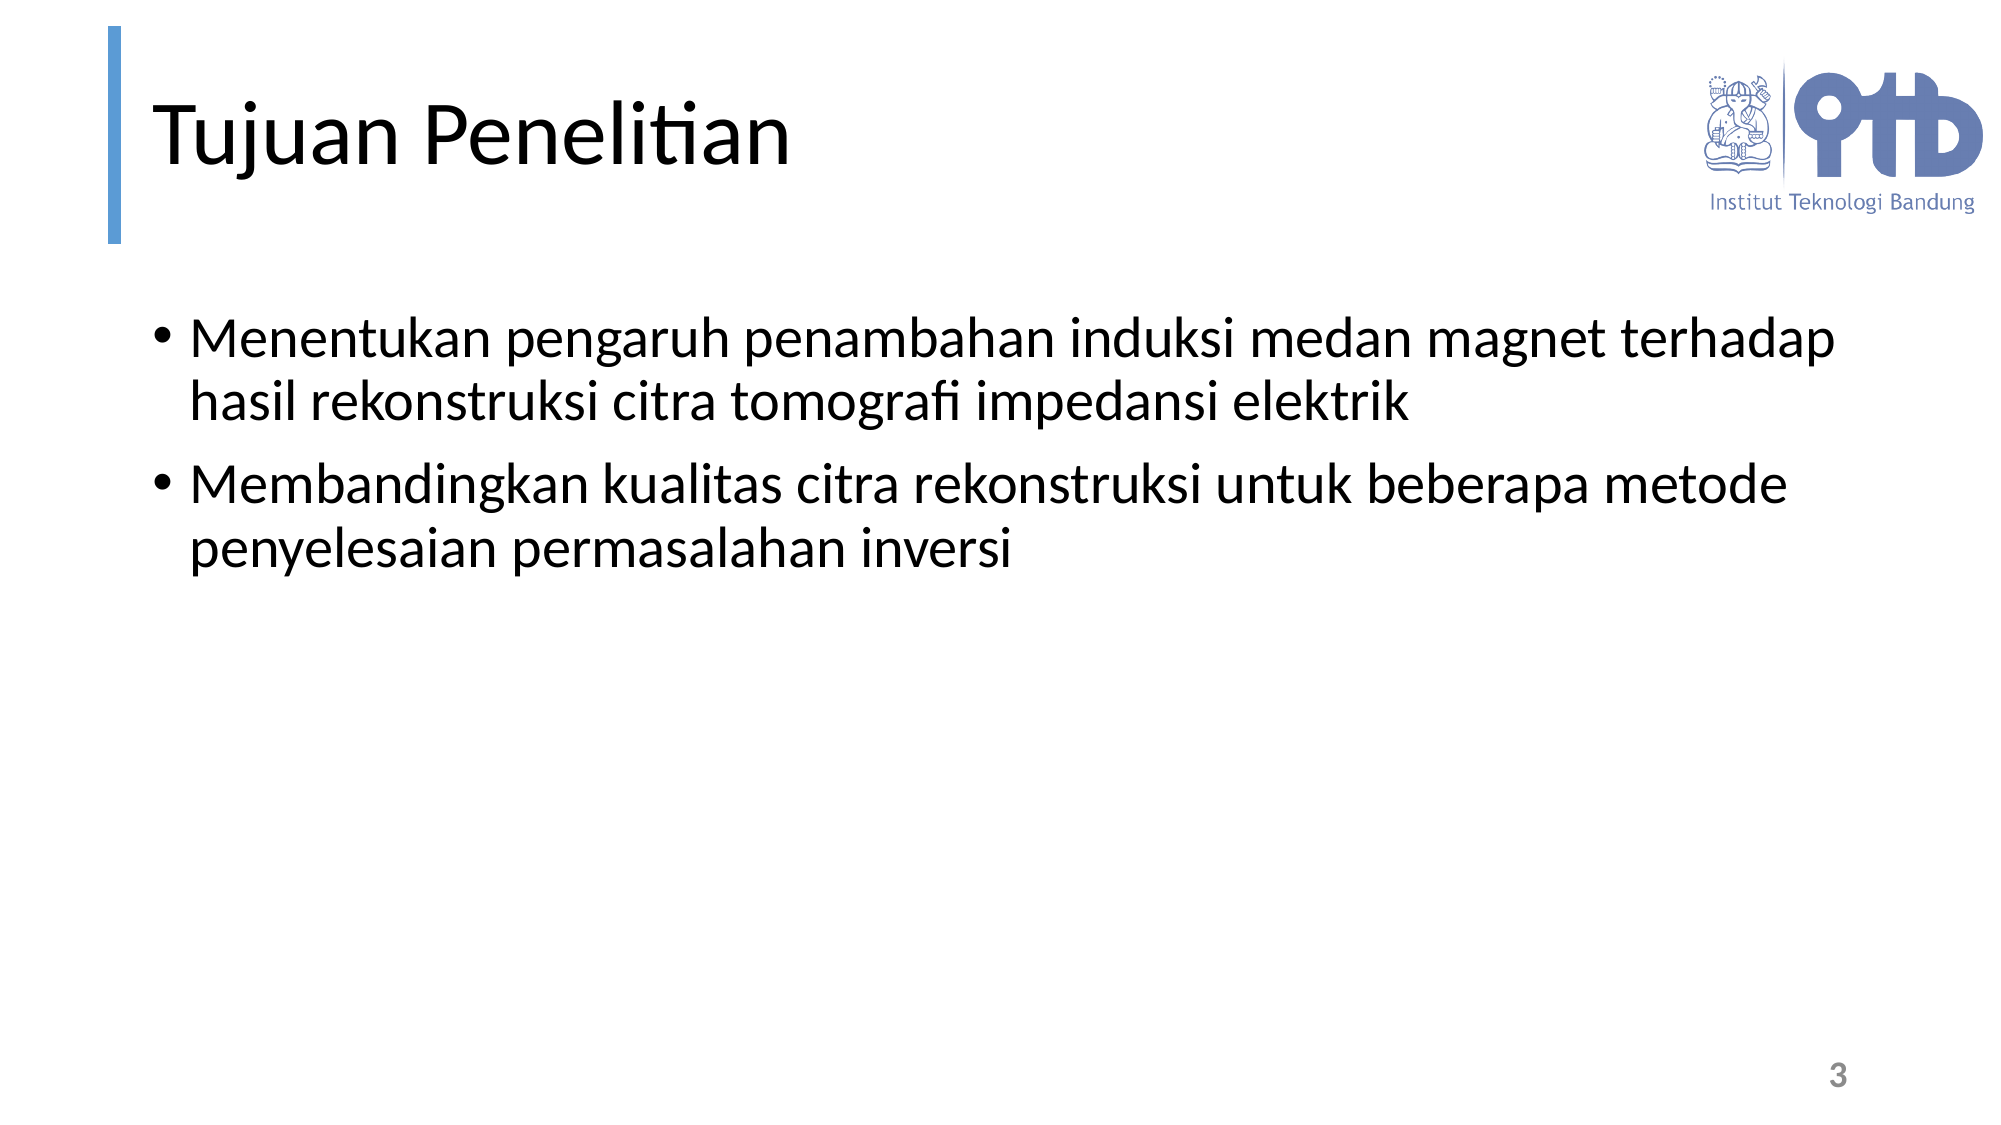

# Tujuan Penelitian
Menentukan pengaruh penambahan induksi medan magnet terhadap hasil rekonstruksi citra tomografi impedansi elektrik
Membandingkan kualitas citra rekonstruksi untuk beberapa metode penyelesaian permasalahan inversi